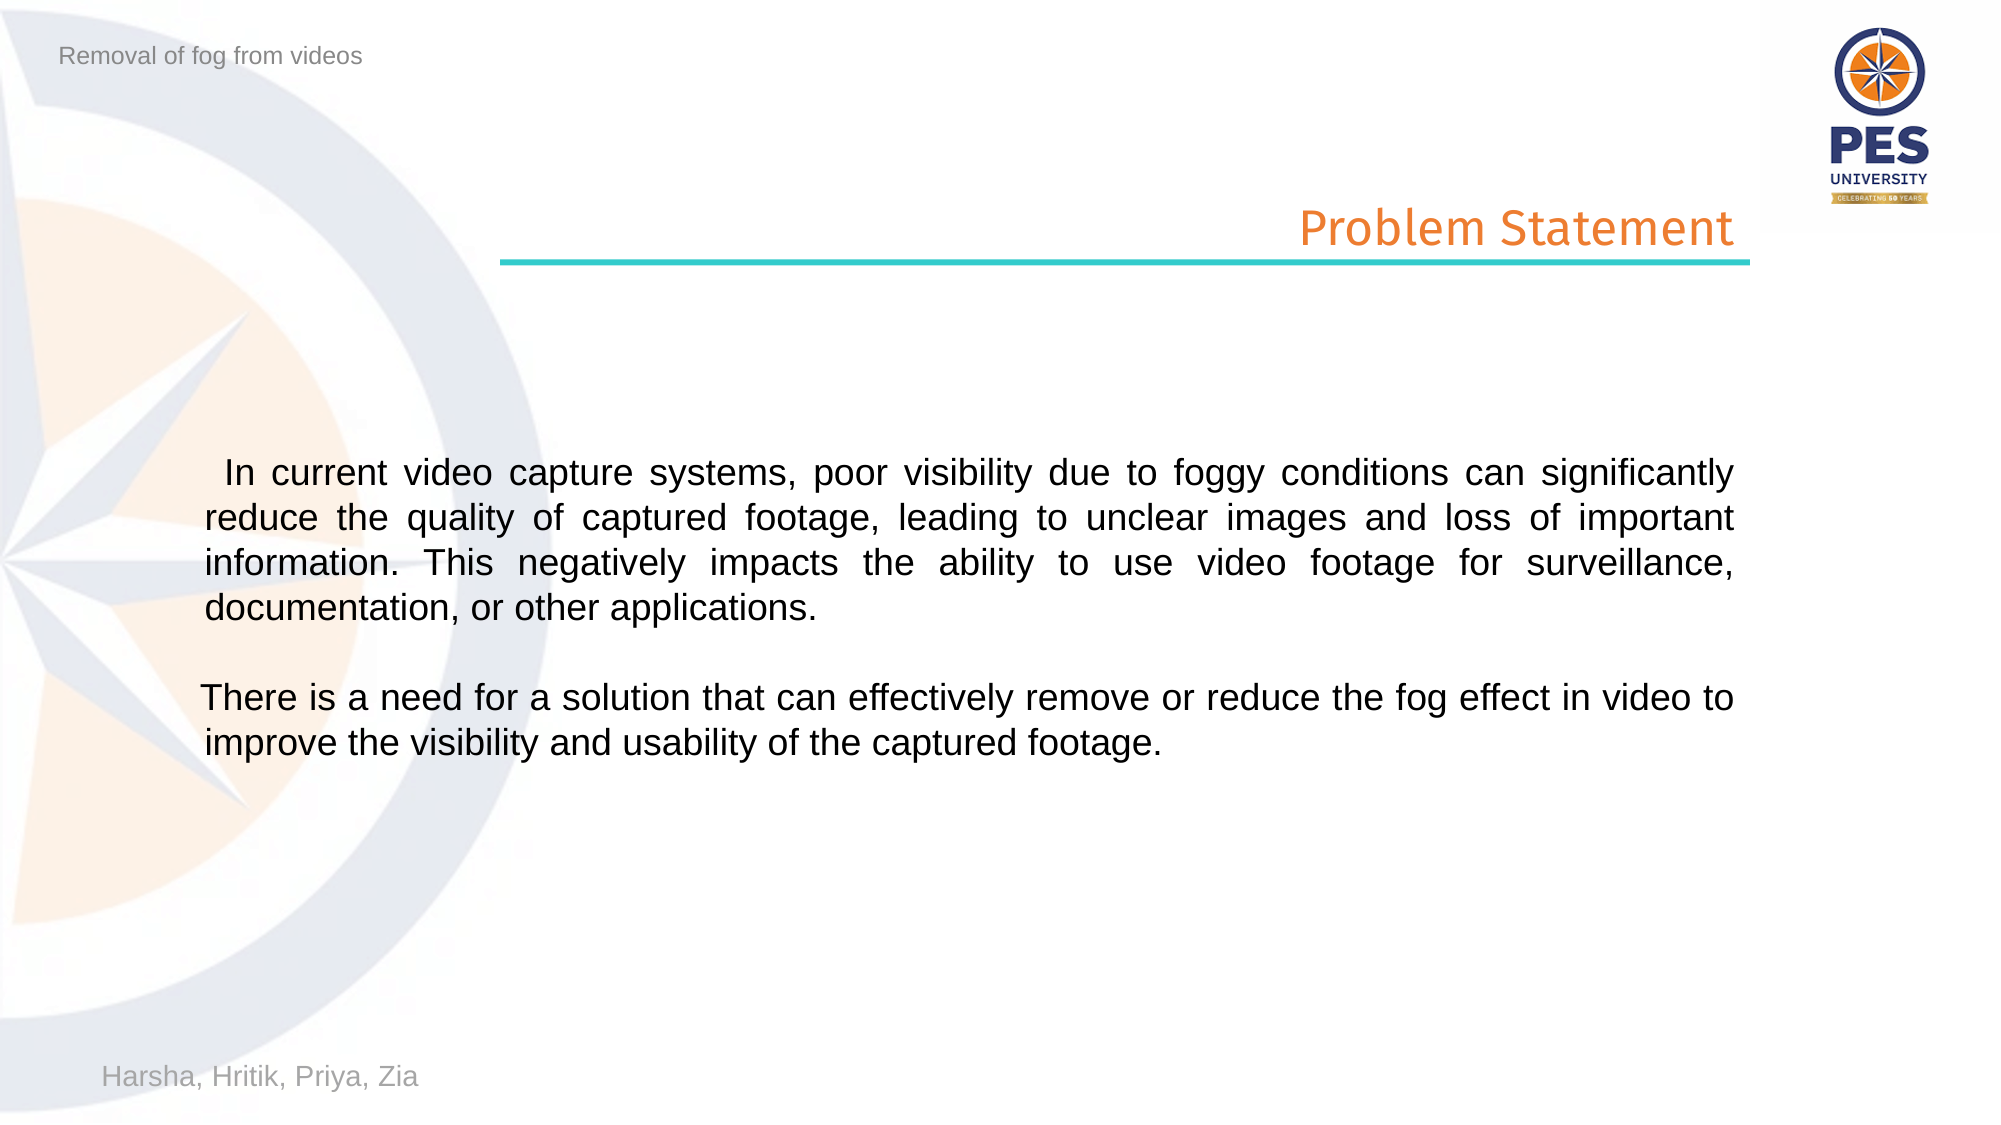

Removal of fog from videos
Problem Statement

   In current video capture systems, poor visibility due to foggy conditions can significantly reduce the quality of captured footage, leading to unclear images and loss of important information. This negatively impacts the ability to use video footage for surveillance, documentation, or other applications.

  There is a need for a solution that can effectively remove or reduce the fog effect in video to improve the visibility and usability of the captured footage.
Harsha, Hritik, Priya, Zia